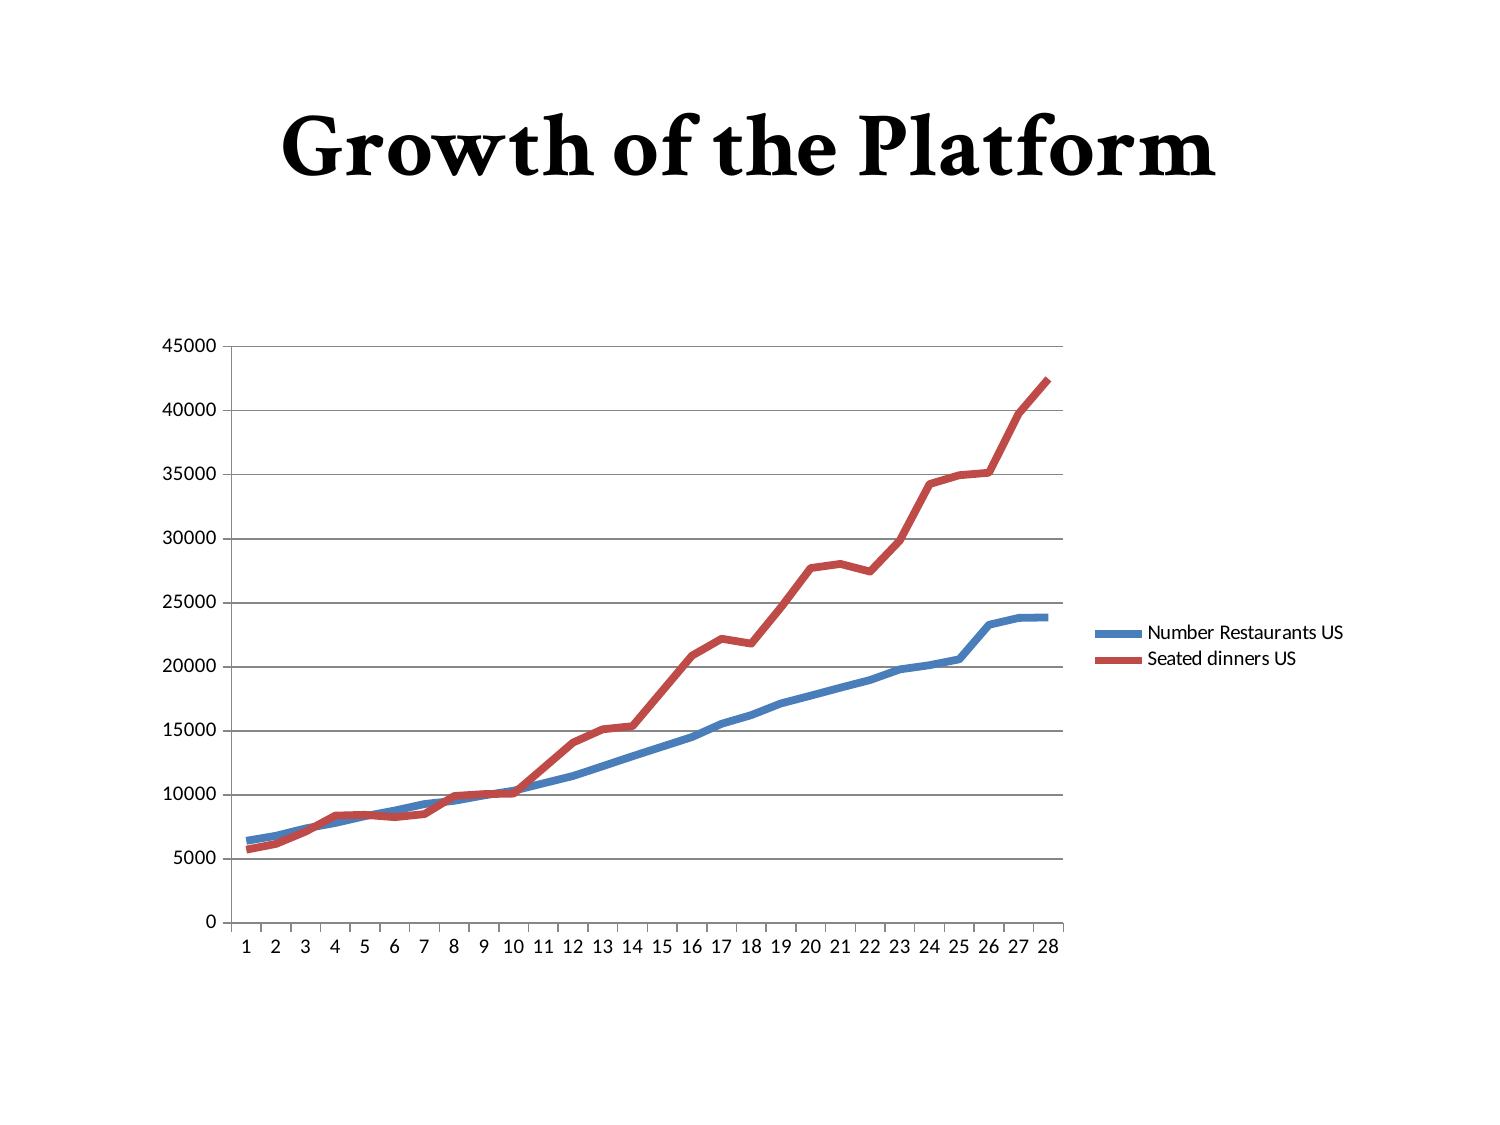

# Growth of the Platform

### Chart

| Category | Number Restaurants US | Seated dinners US |
|---|---|---|